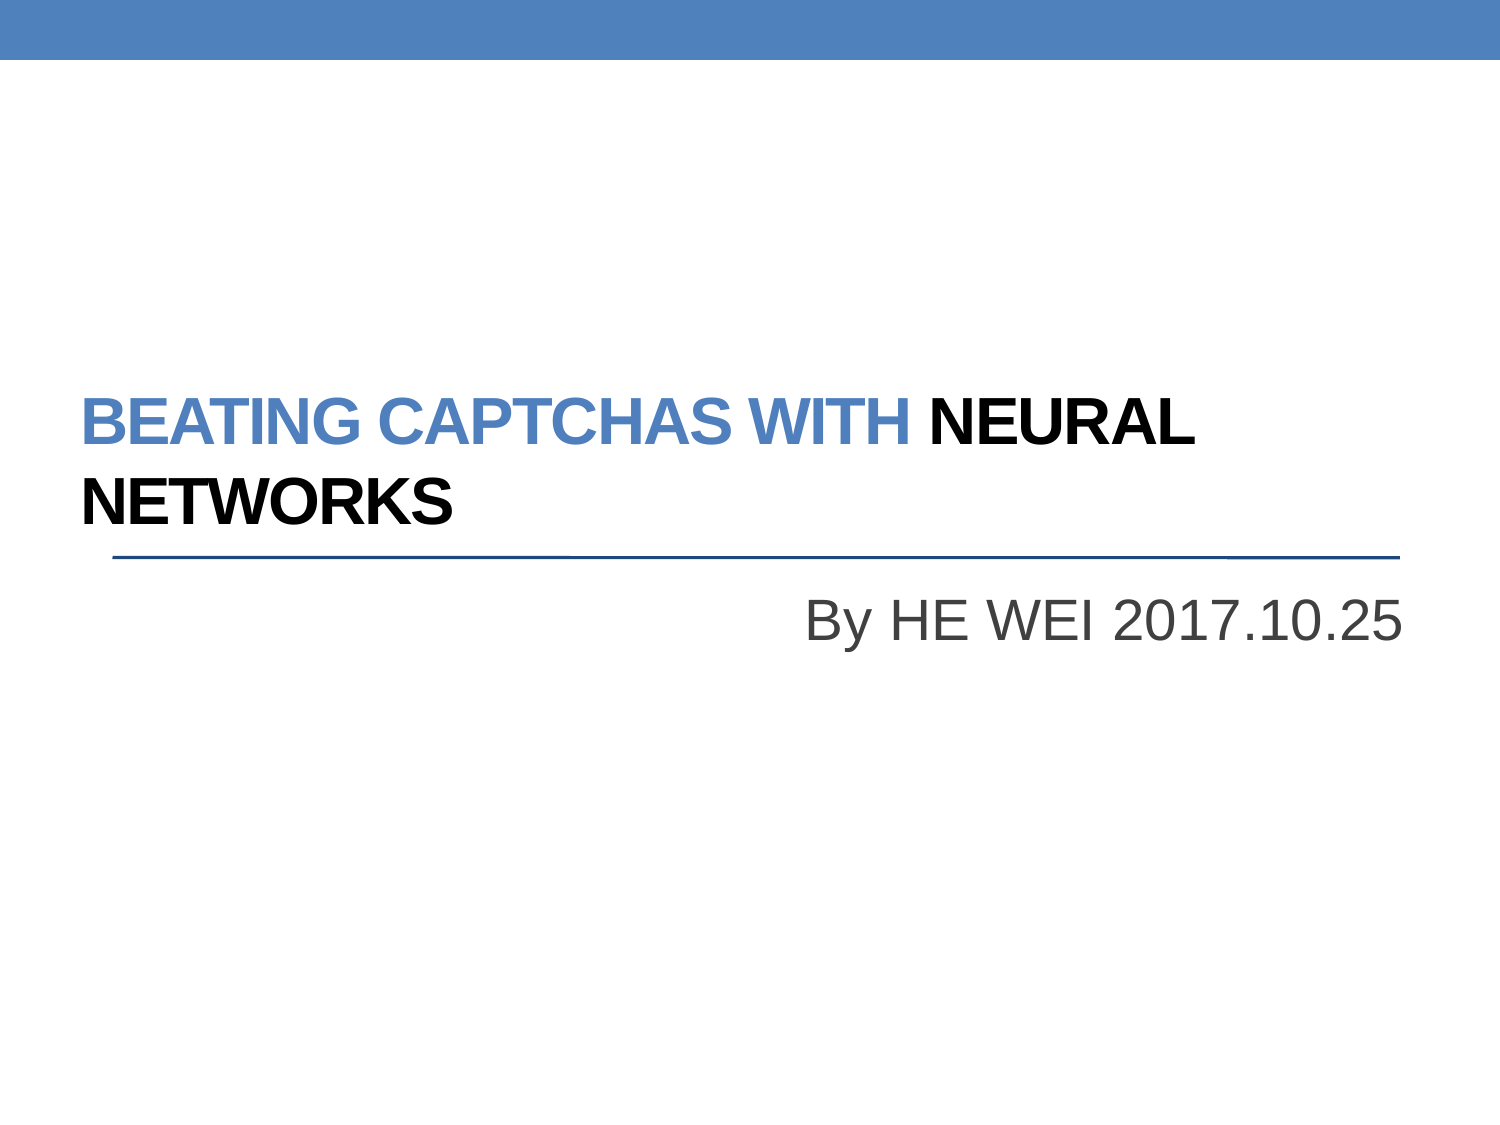

# Beating CAPTCHAs with Neural Networks
			              By HE WEI 2017.10.25